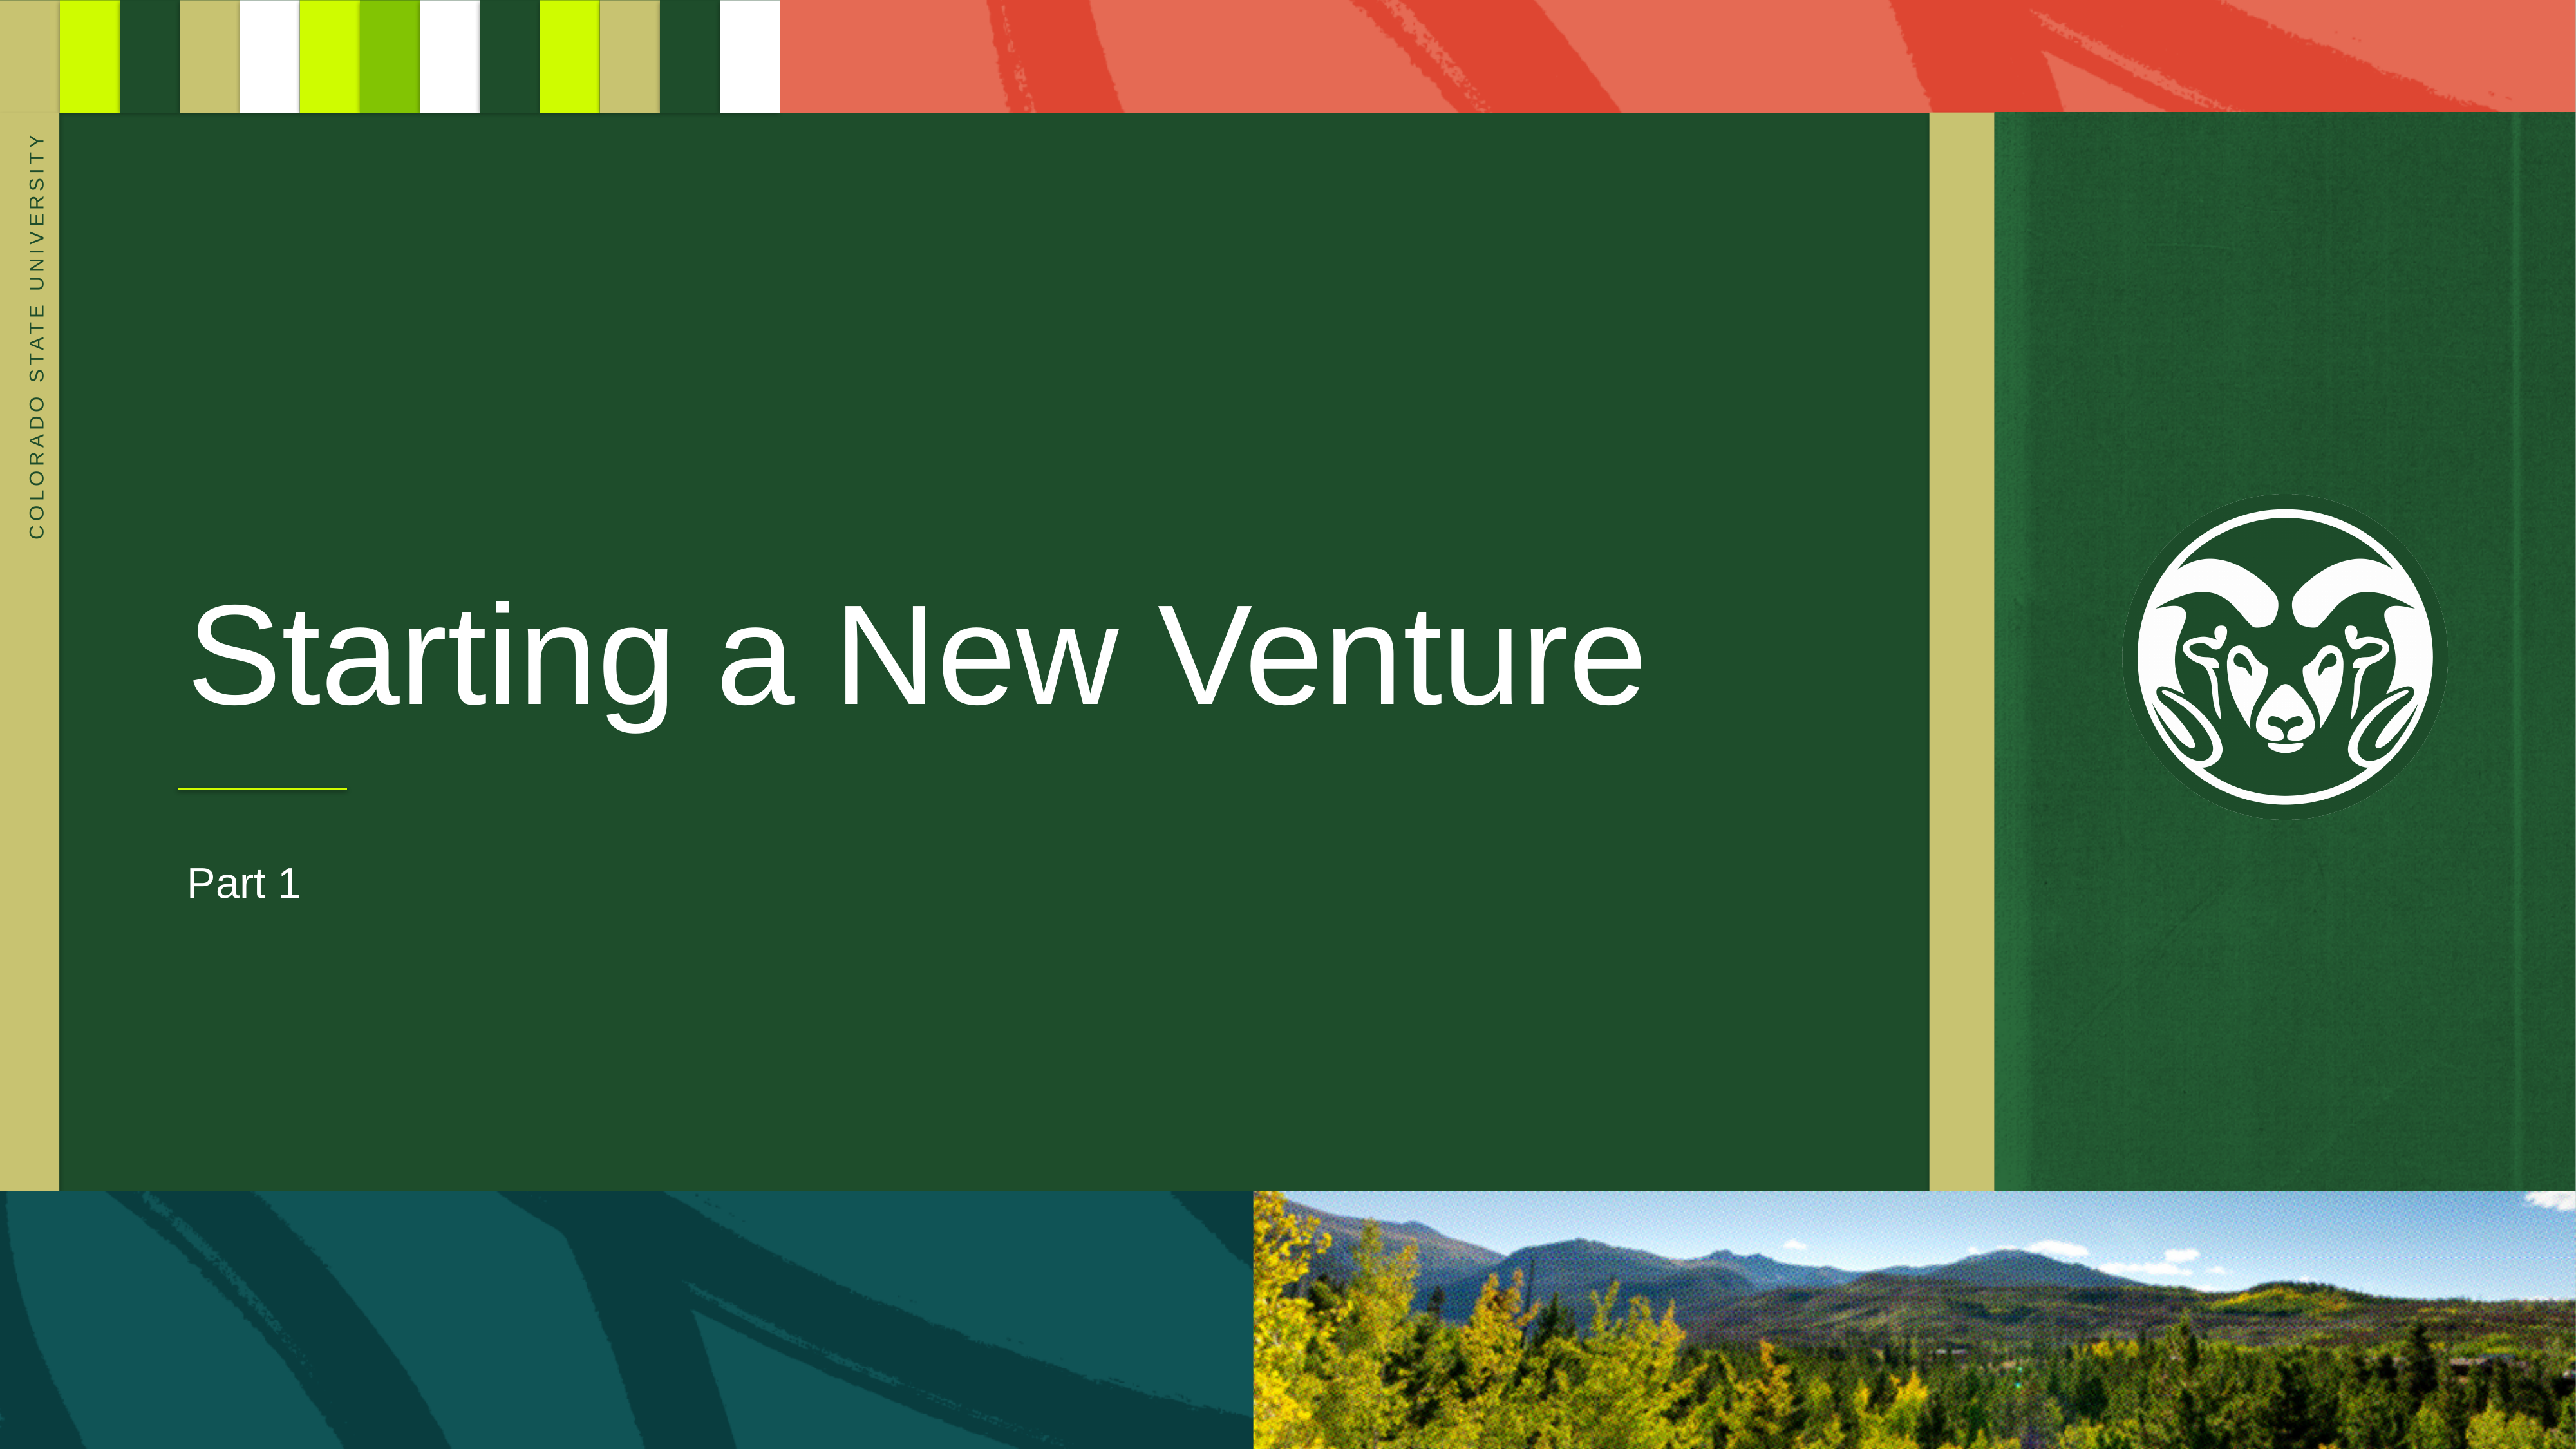

# Starting a New Venture
Part 1